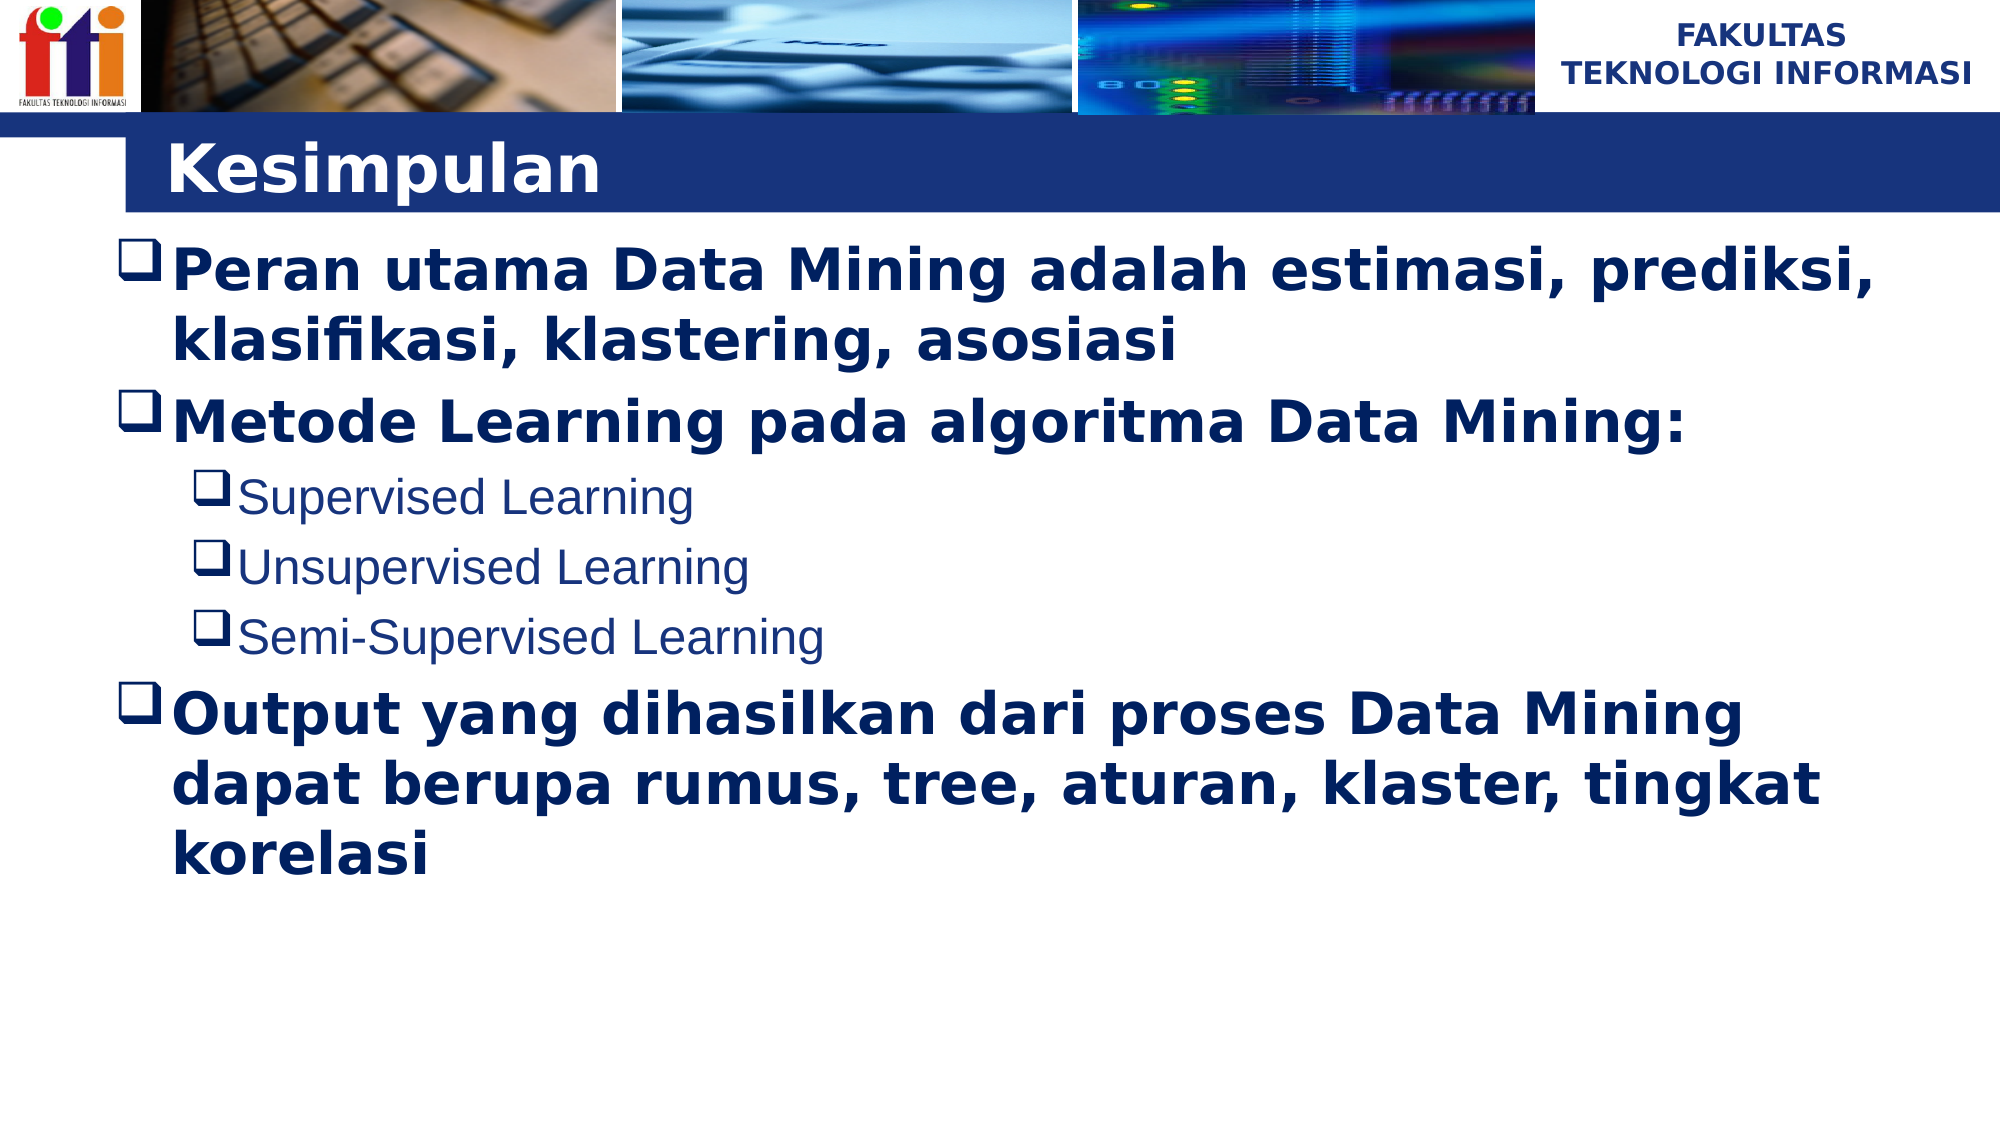

# Kesimpulan
Peran utama Data Mining adalah estimasi, prediksi, klasifikasi, klastering, asosiasi
Metode Learning pada algoritma Data Mining:
Supervised Learning
Unsupervised Learning
Semi-Supervised Learning
Output yang dihasilkan dari proses Data Mining dapat berupa rumus, tree, aturan, klaster, tingkat korelasi